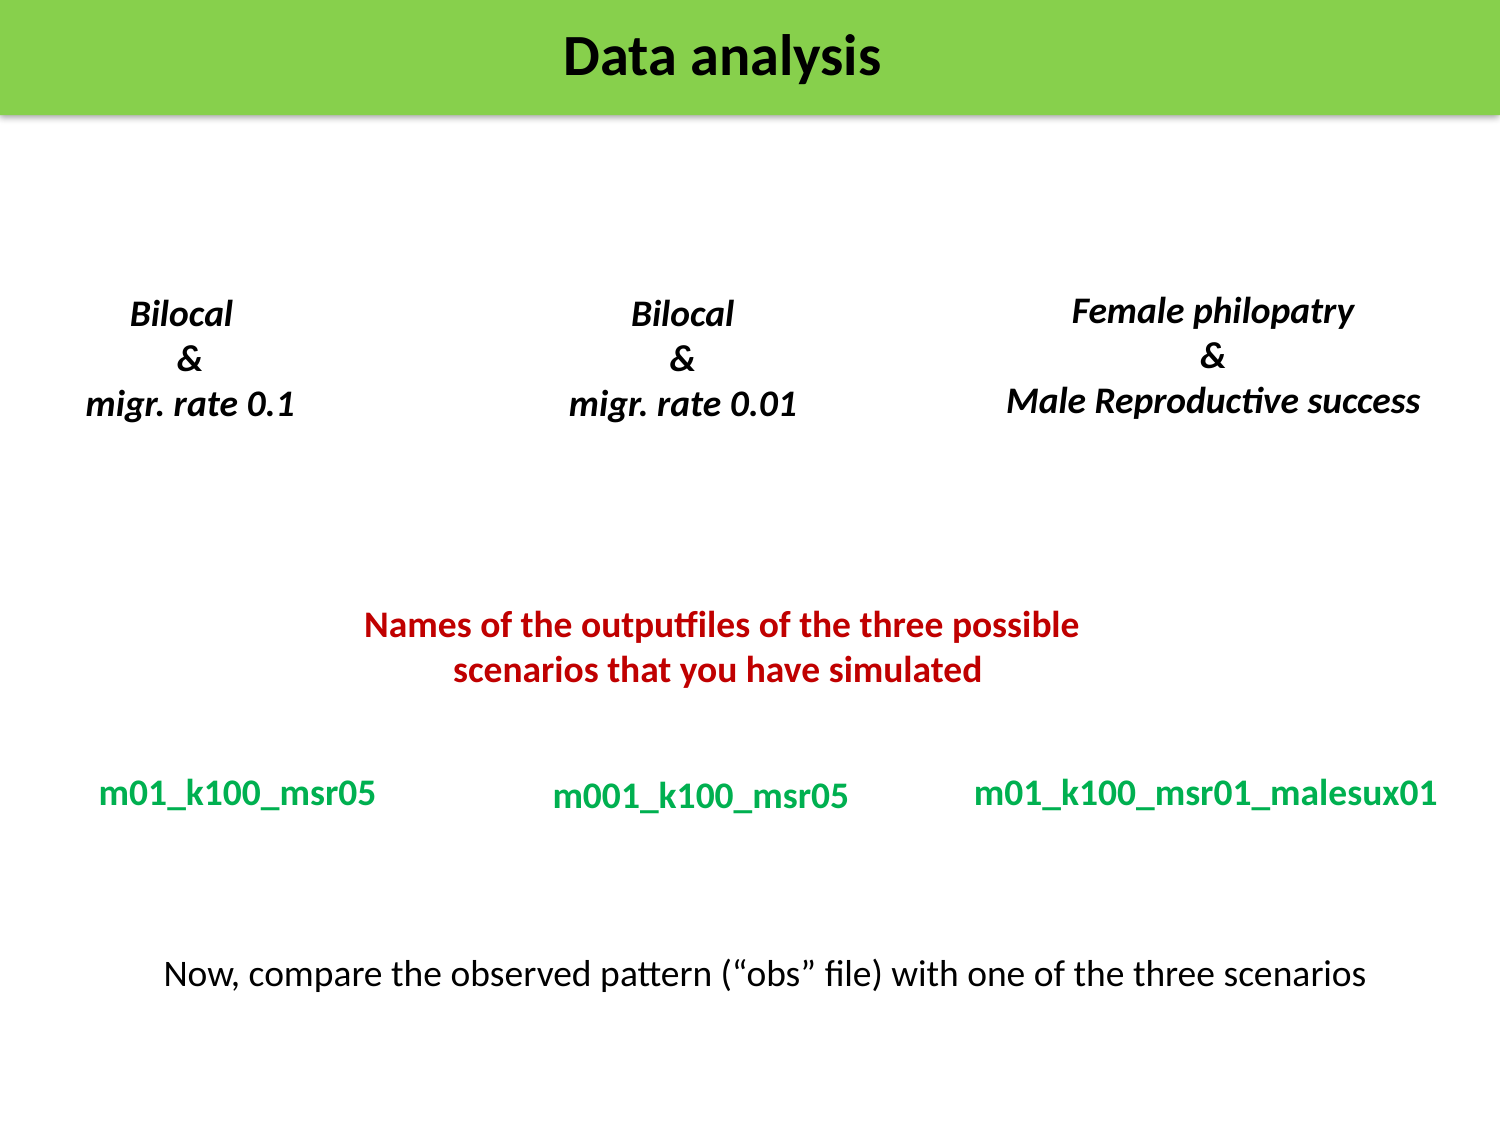

Data analysis
Female philopatry
&
Male Reproductive success
Bilocal
&
migr. rate 0.1
Bilocal
&
migr. rate 0.01
Names of the outputfiles of the three possible scenarios that you have simulated
m01_k100_msr05
m01_k100_msr01_malesux01
m001_k100_msr05
Now, compare the observed pattern (“obs” file) with one of the three scenarios